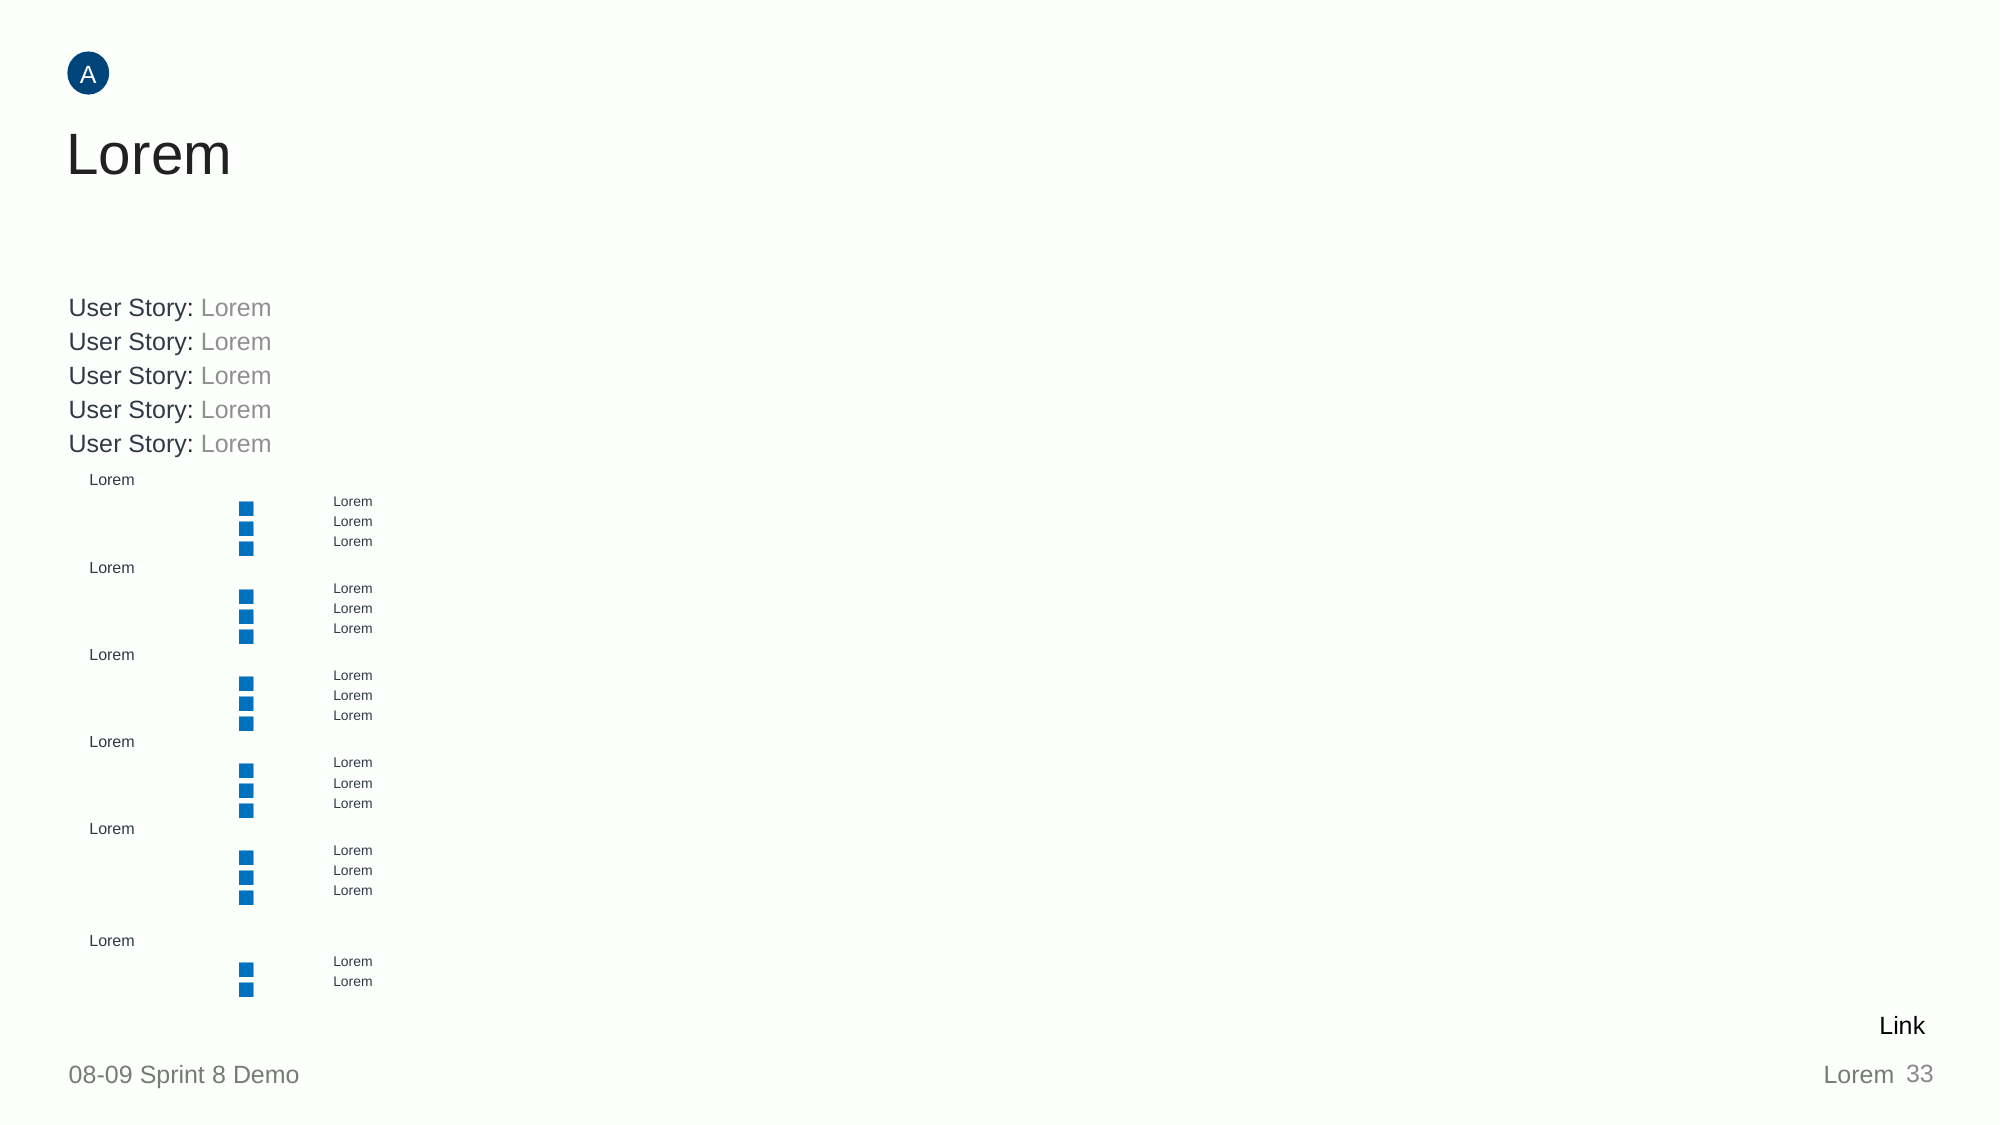

A
Lorem
User Story: Lorem
User Story: Lorem
User Story: Lorem
User Story: Lorem
User Story: Lorem
Lorem
Lorem
Lorem
Lorem
Lorem
Lorem
Lorem
Lorem
Lorem
Lorem
Lorem
Lorem
Lorem
Lorem
Lorem
Lorem
Lorem
Lorem
Lorem
Lorem

Lorem
Lorem
Lorem
Link
33
08-09 Sprint 8 Demo
Lorem